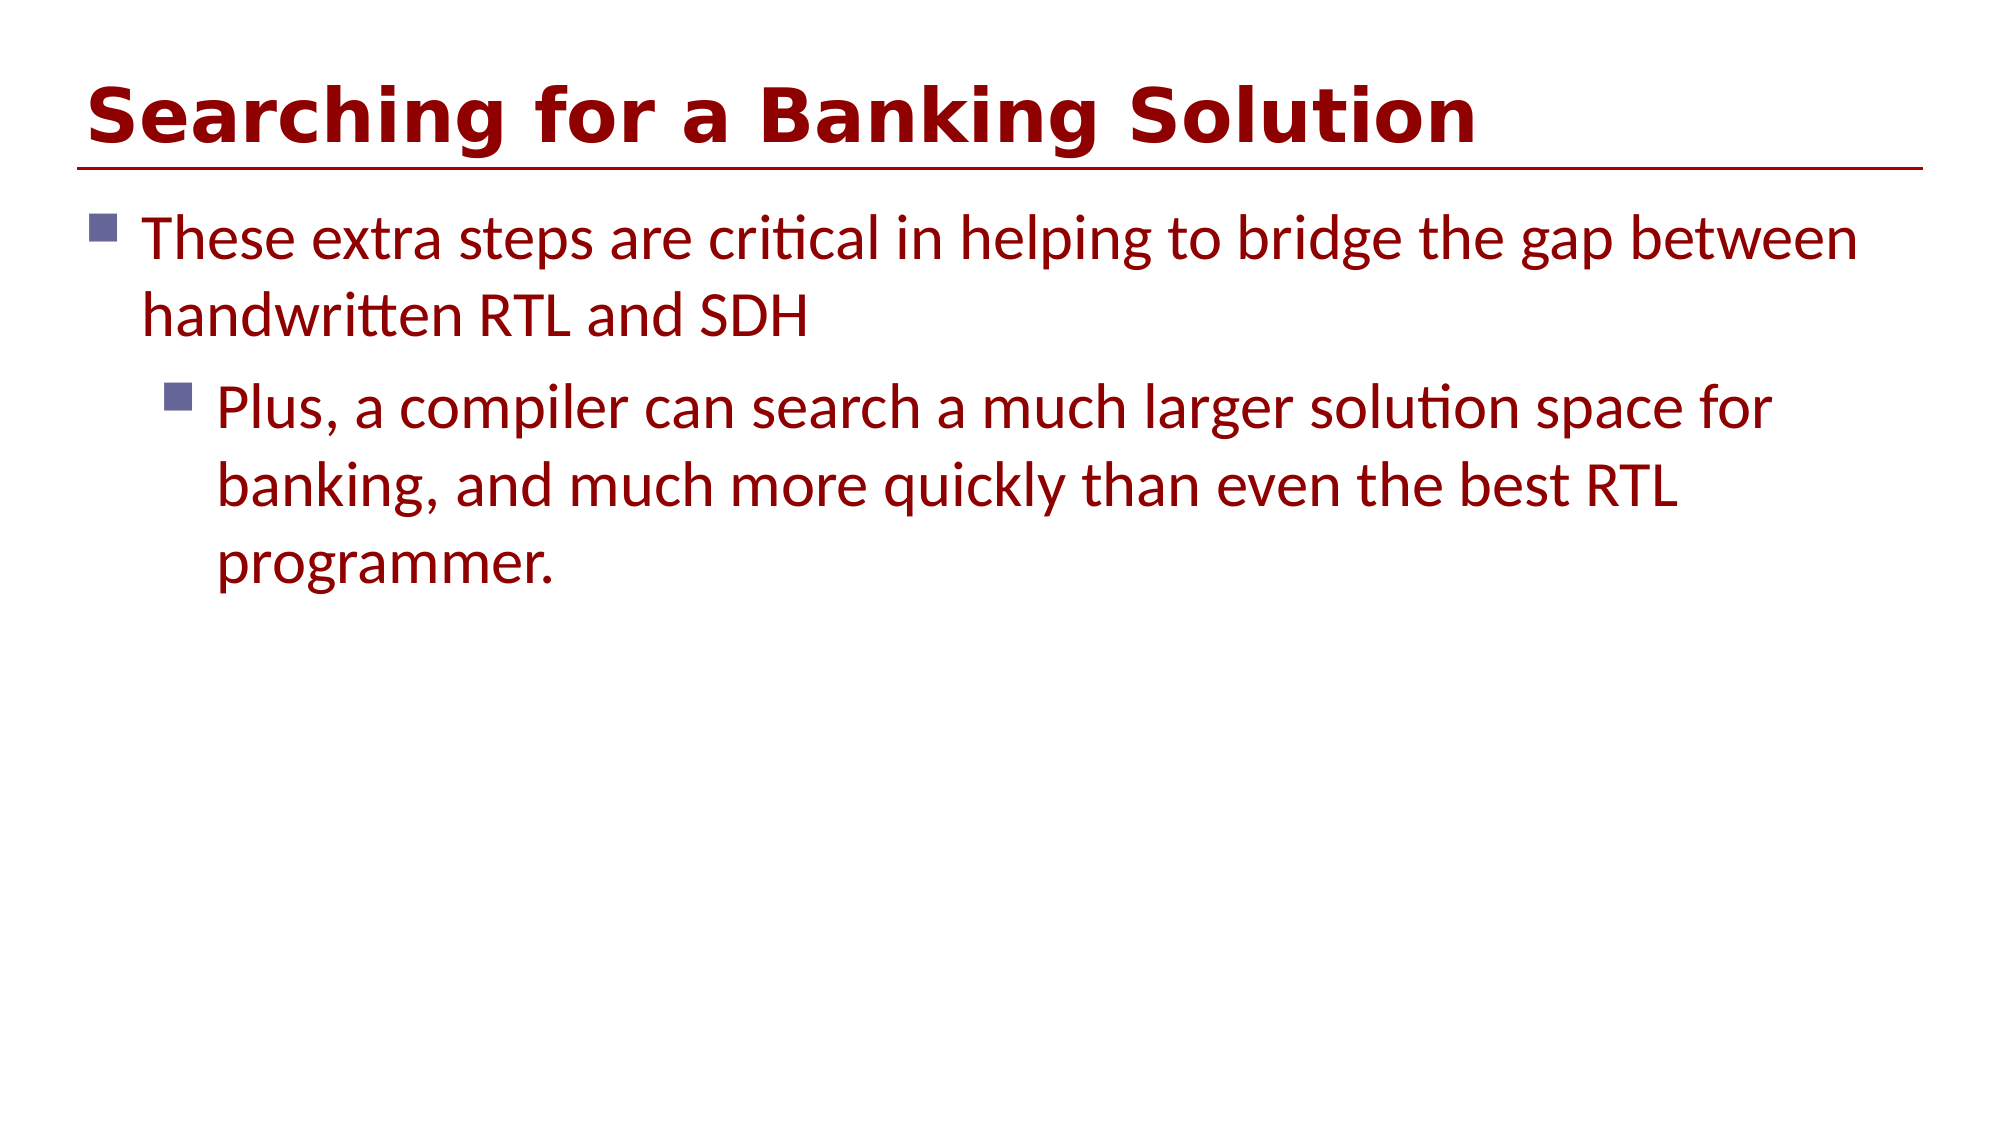

# Searching for a Banking Solution
These extra steps are critical in helping to bridge the gap between handwritten RTL and SDH
Plus, a compiler can search a much larger solution space for banking, and much more quickly than even the best RTL programmer.
149